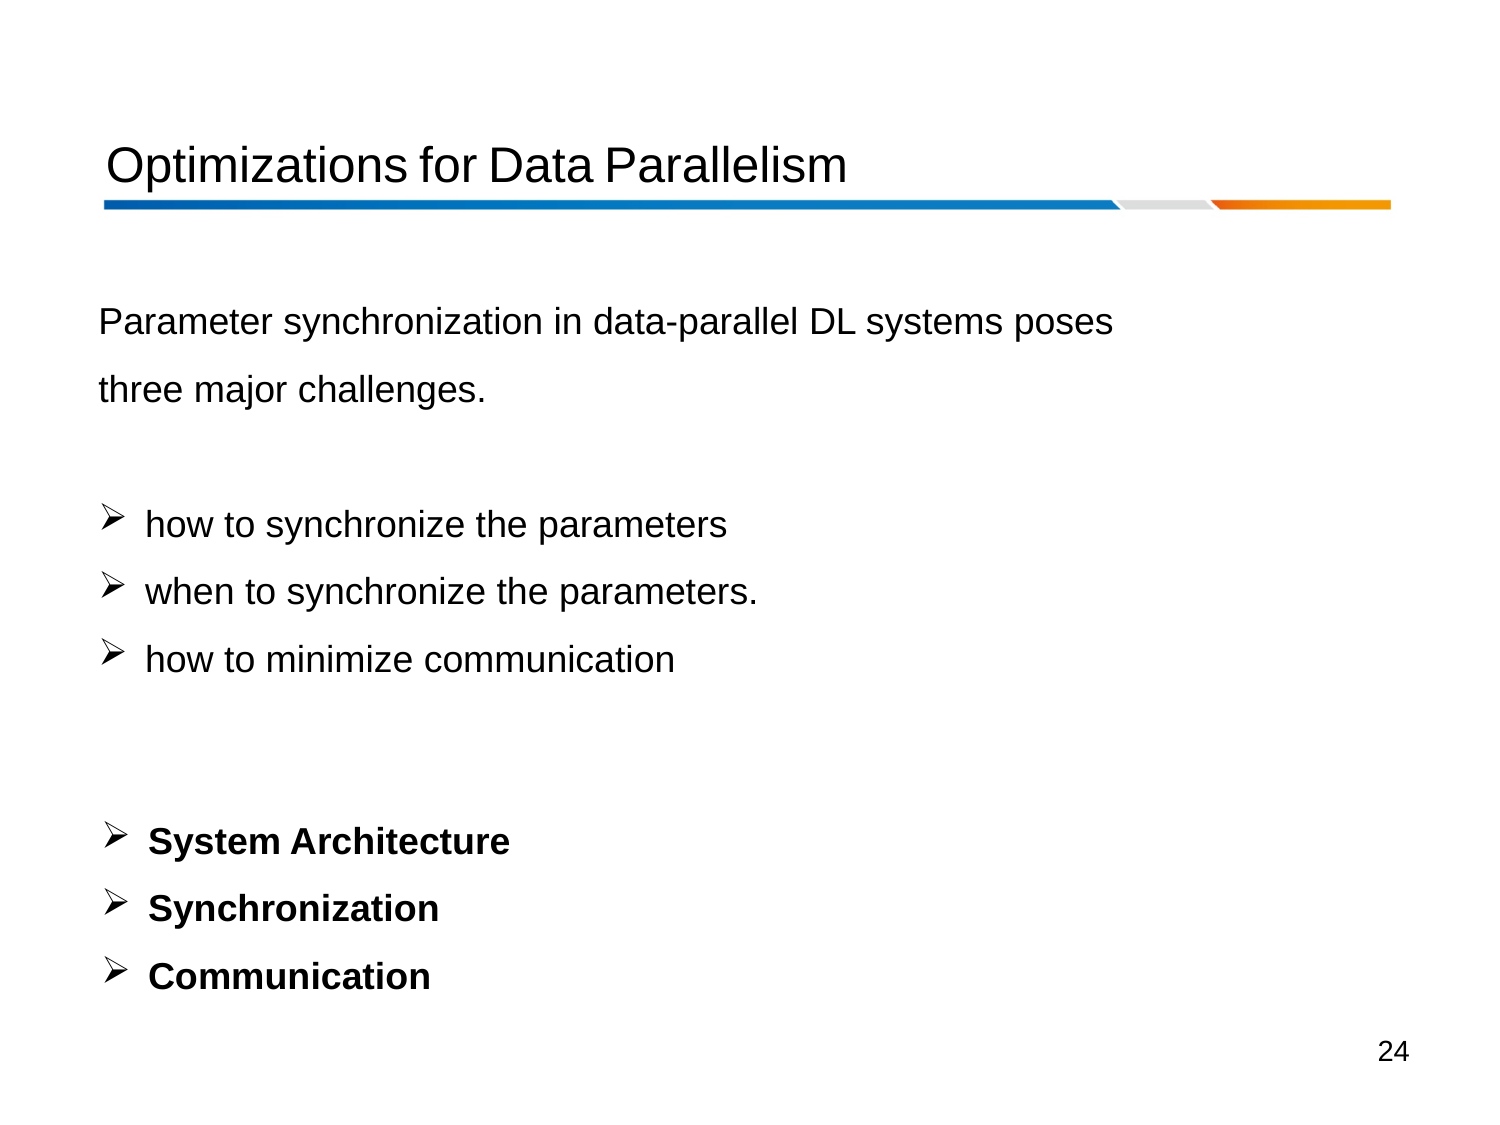

Optimizations for Data Parallelism
Parameter synchronization in data-parallel DL systems poses three major challenges.

how to synchronize the parameters
when to synchronize the parameters.
how to minimize communication
System Architecture
Synchronization
Communication
24